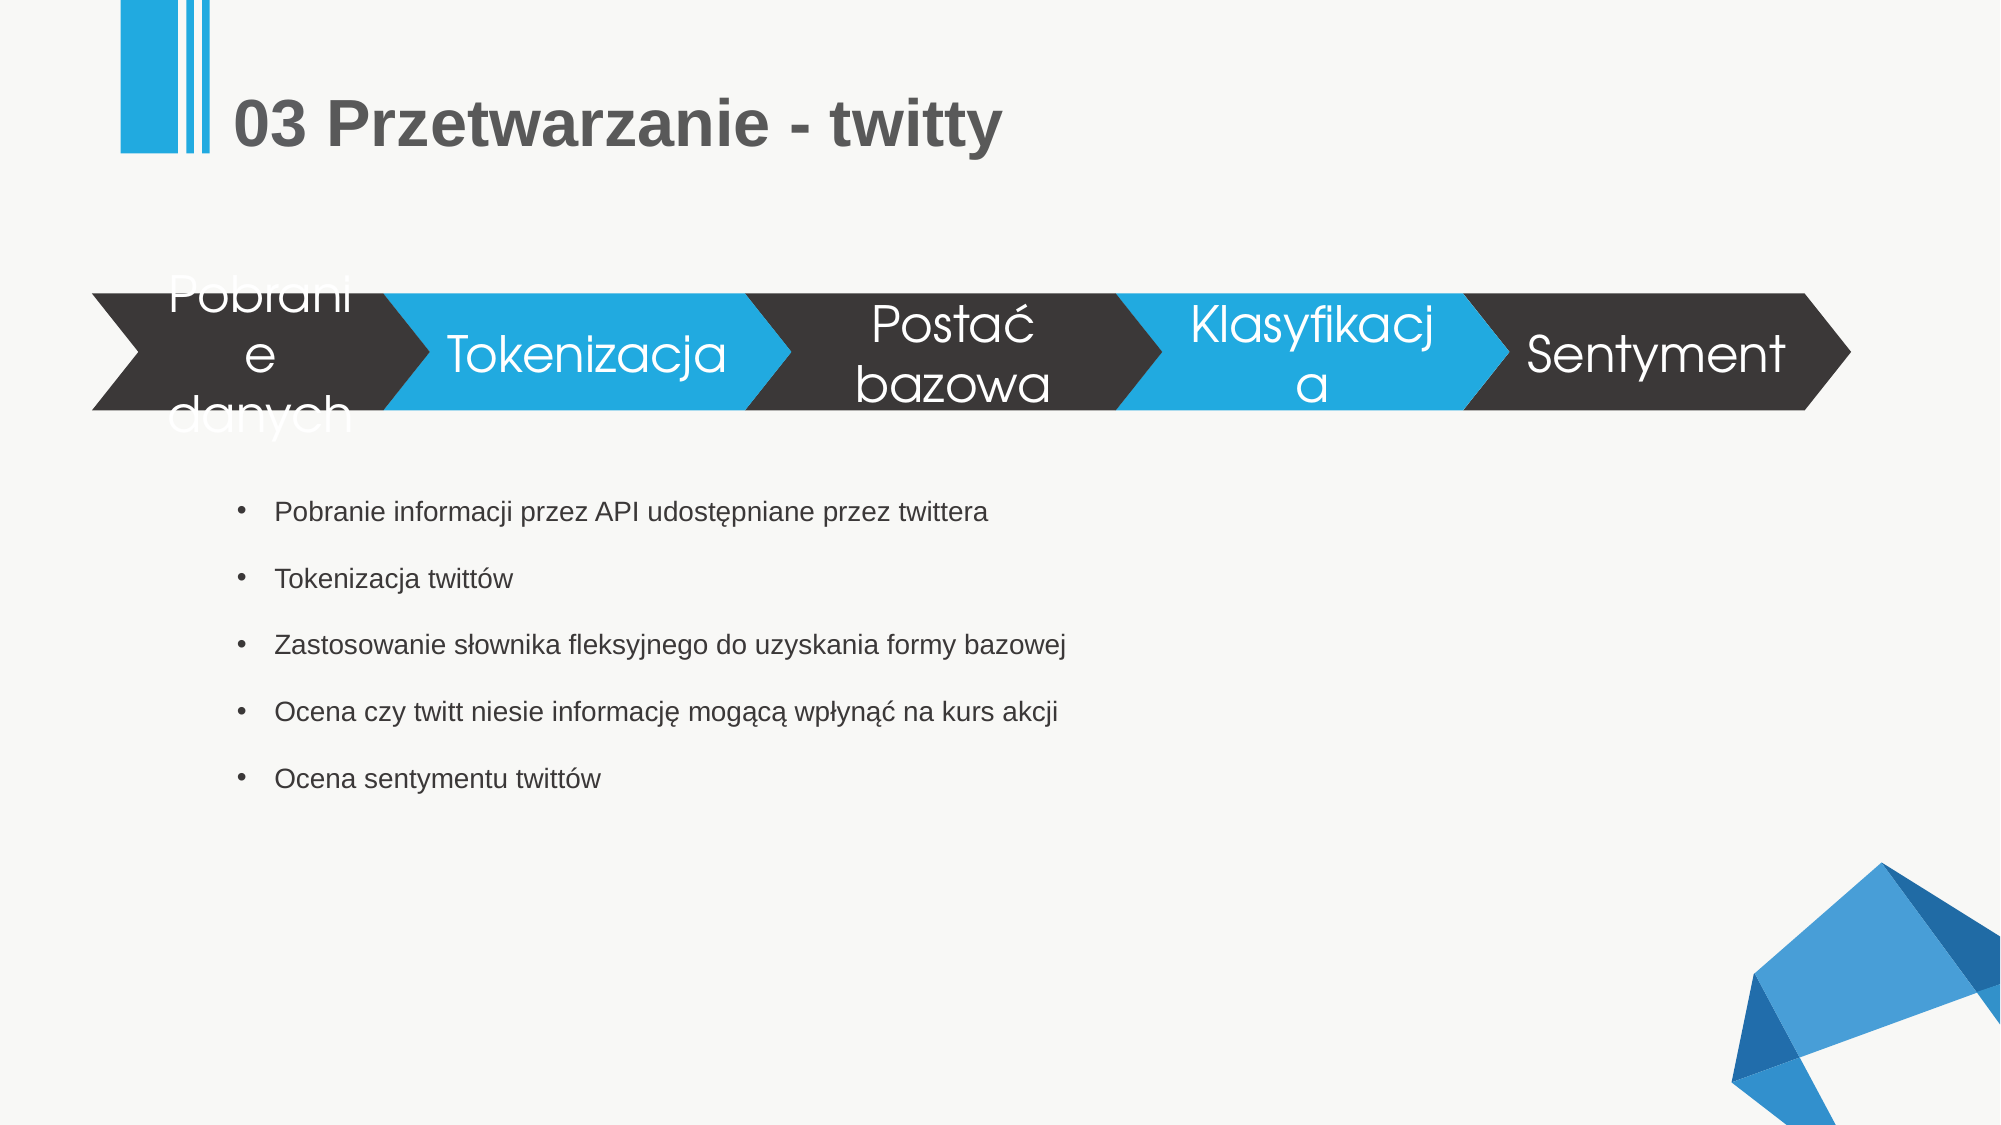

03 Przetwarzanie - twitty

Tokenizacja
Postać bazowa
Klasyfikacja
Sentyment
Pobranie danych
Pobranie informacji przez API udostępniane przez twittera
Tokenizacja twittów
Zastosowanie słownika fleksyjnego do uzyskania formy bazowej
Ocena czy twitt niesie informację mogącą wpłynąć na kurs akcji
Ocena sentymentu twittów